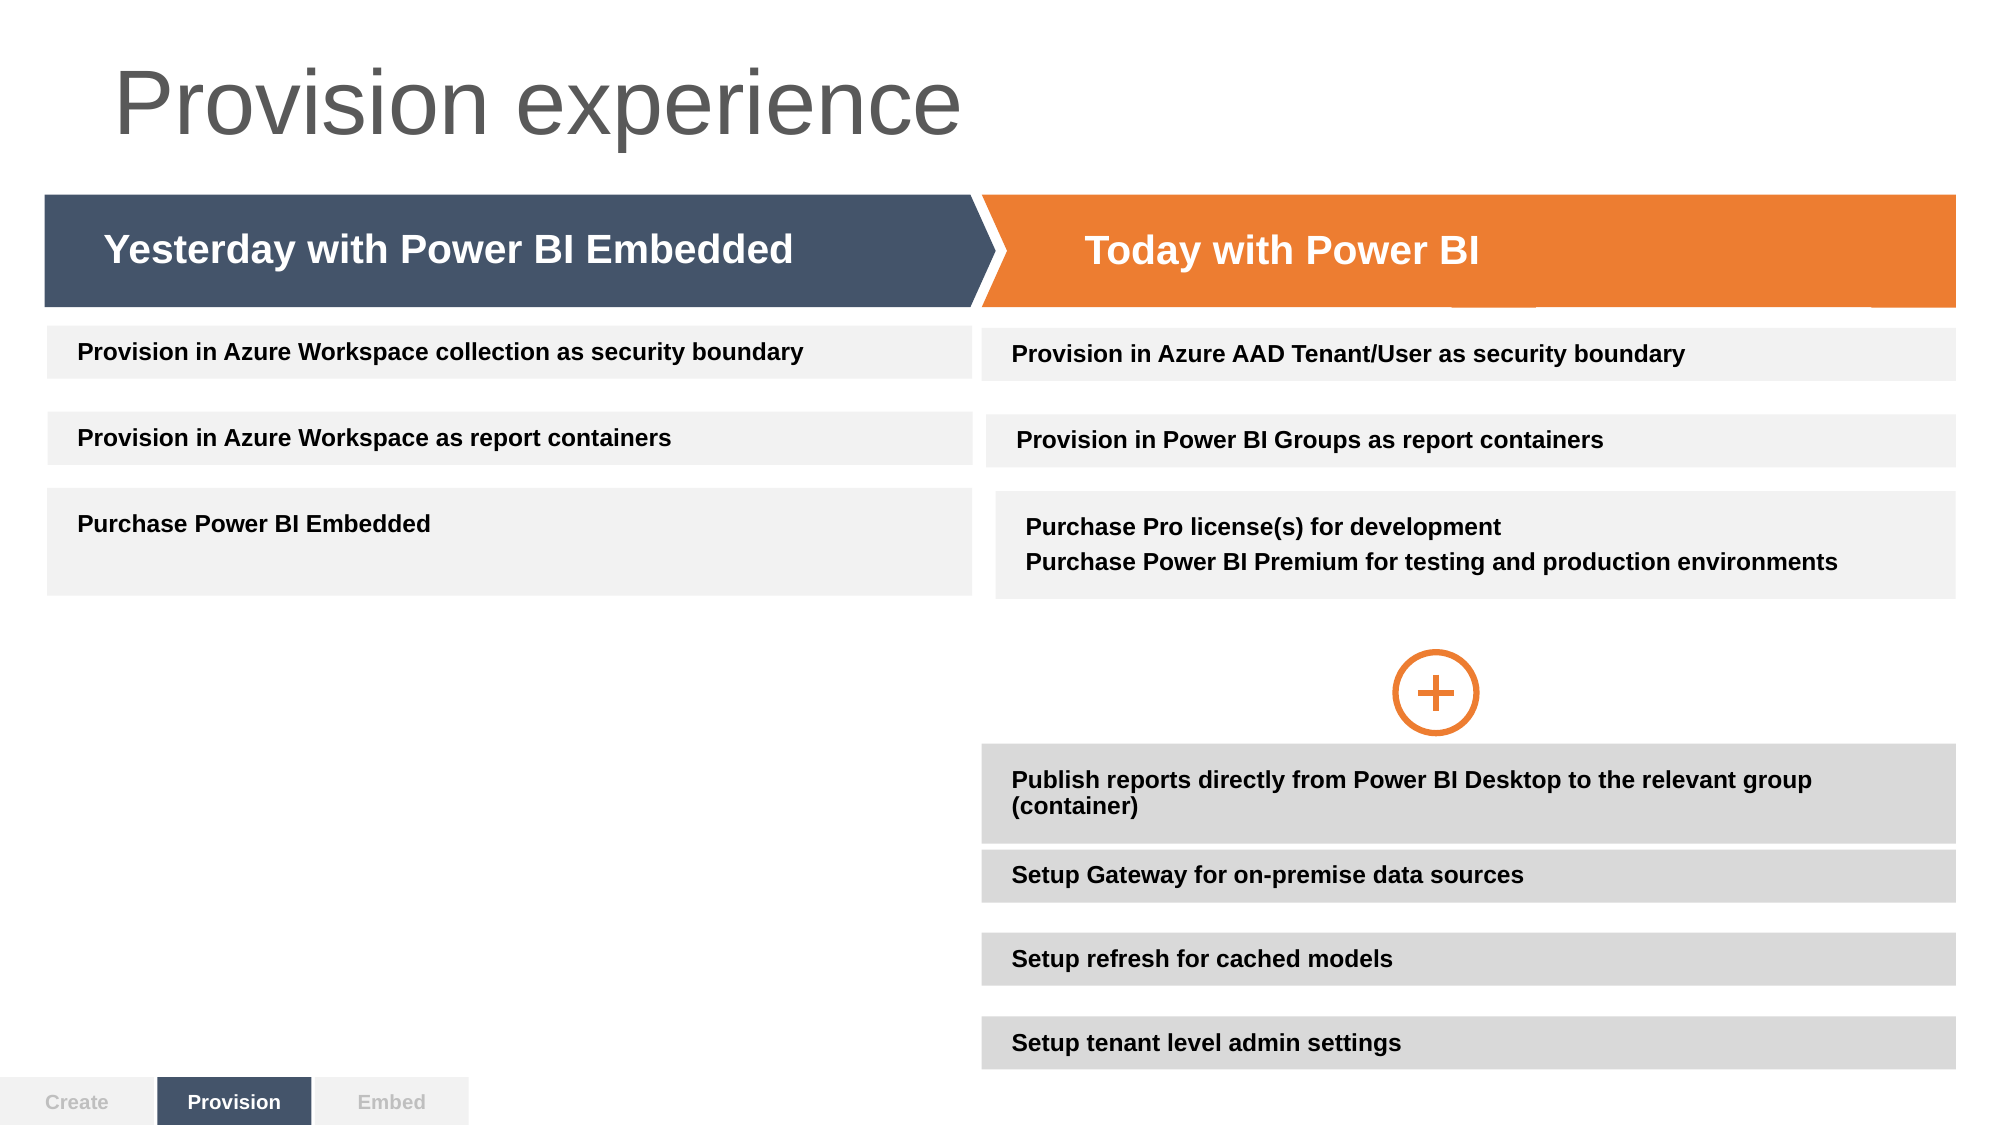

# Provision experience
Yesterday with Power BI Embedded
Today with Power BI
Provision in Azure Workspace collection as security boundary
Provision in Azure AAD Tenant/User as security boundary
Provision in Azure Workspace as report containers
Provision in Power BI Groups as report containers
Purchase Power BI Embedded

Purchase Pro license(s) for development
Purchase Power BI Premium for testing and production environments

Publish reports directly from Power BI Desktop to the relevant group (container)
Setup Gateway for on-premise data sources
Setup refresh for cached models
Setup tenant level admin settings
Create
Provision
Embed